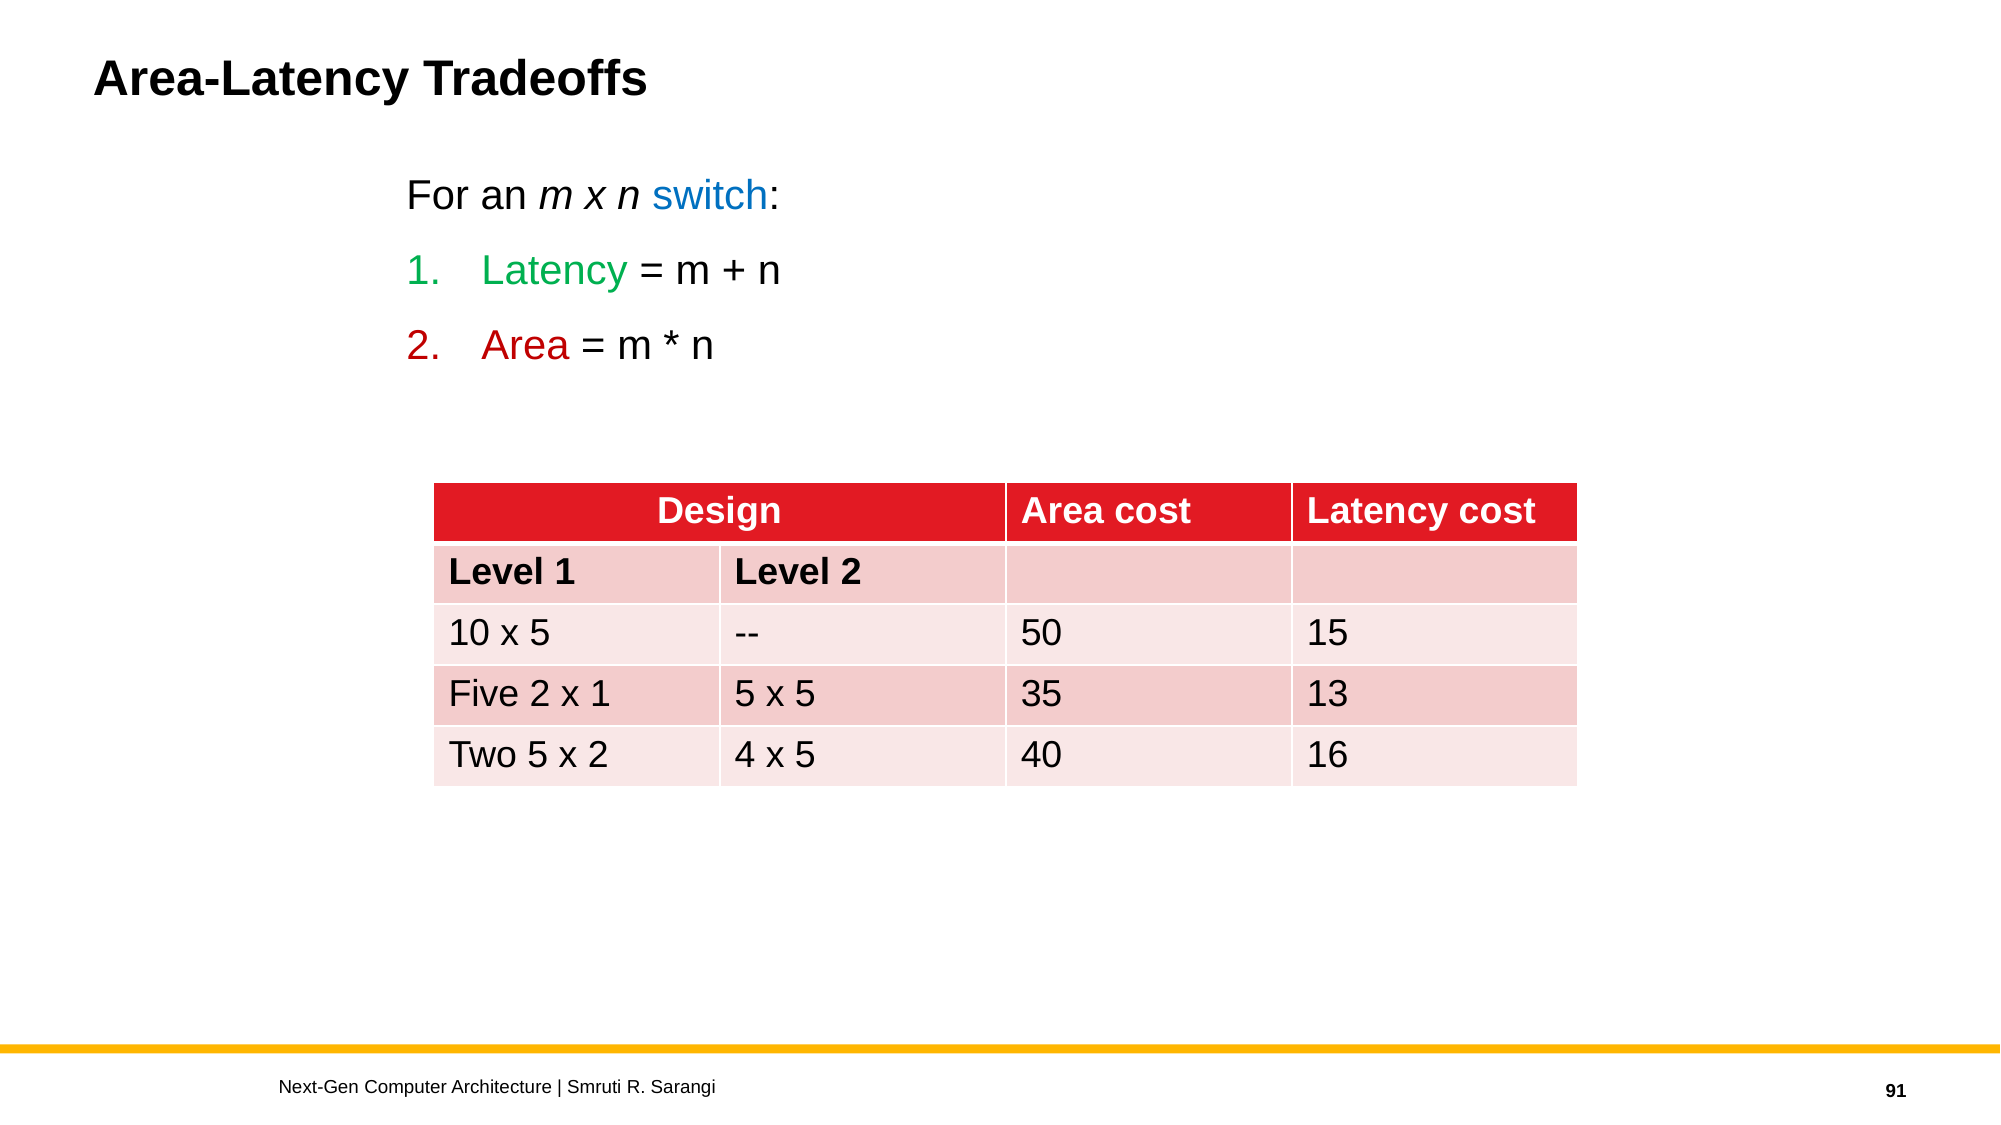

# Area-Latency Tradeoffs
For an m x n switch:
Latency = m + n
Area = m * n
| Design |  | Area cost | Latency cost |
| --- | --- | --- | --- |
| Level 1 | Level 2 |  |  |
| 10 x 5 | -- | 50 | 15 |
| Five 2 x 1 | 5 x 5 | 35 | 13 |
| Two 5 x 2 | 4 x 5 | 40 | 16 |
Next-Gen Computer Architecture | Smruti R. Sarangi
91